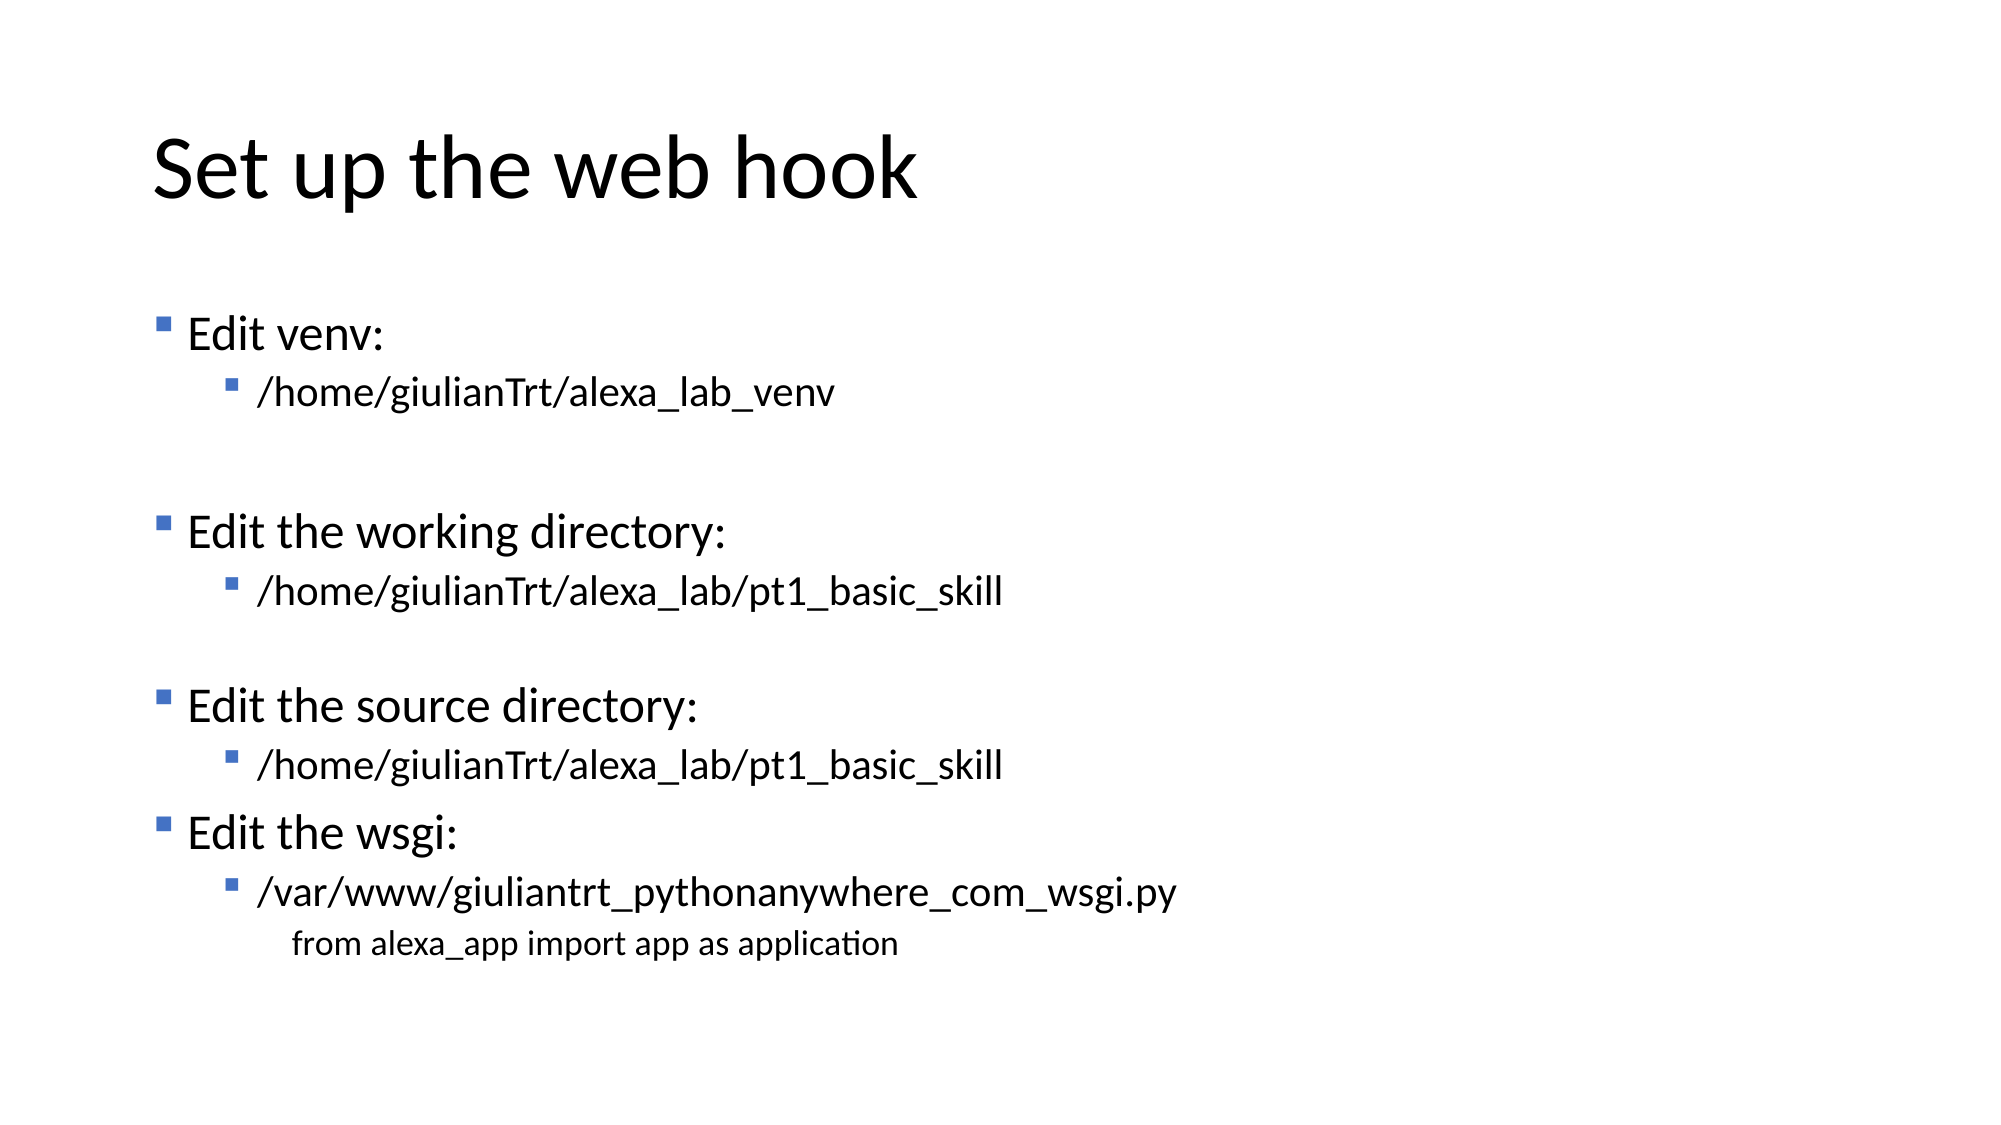

# Set up the web hook
Edit venv:
/home/giulianTrt/alexa_lab_venv

Edit the working directory:
/home/giulianTrt/alexa_lab/pt1_basic_skill
Edit the source directory:
/home/giulianTrt/alexa_lab/pt1_basic_skill
Edit the wsgi:
/var/www/giuliantrt_pythonanywhere_com_wsgi.py
from alexa_app import app as application